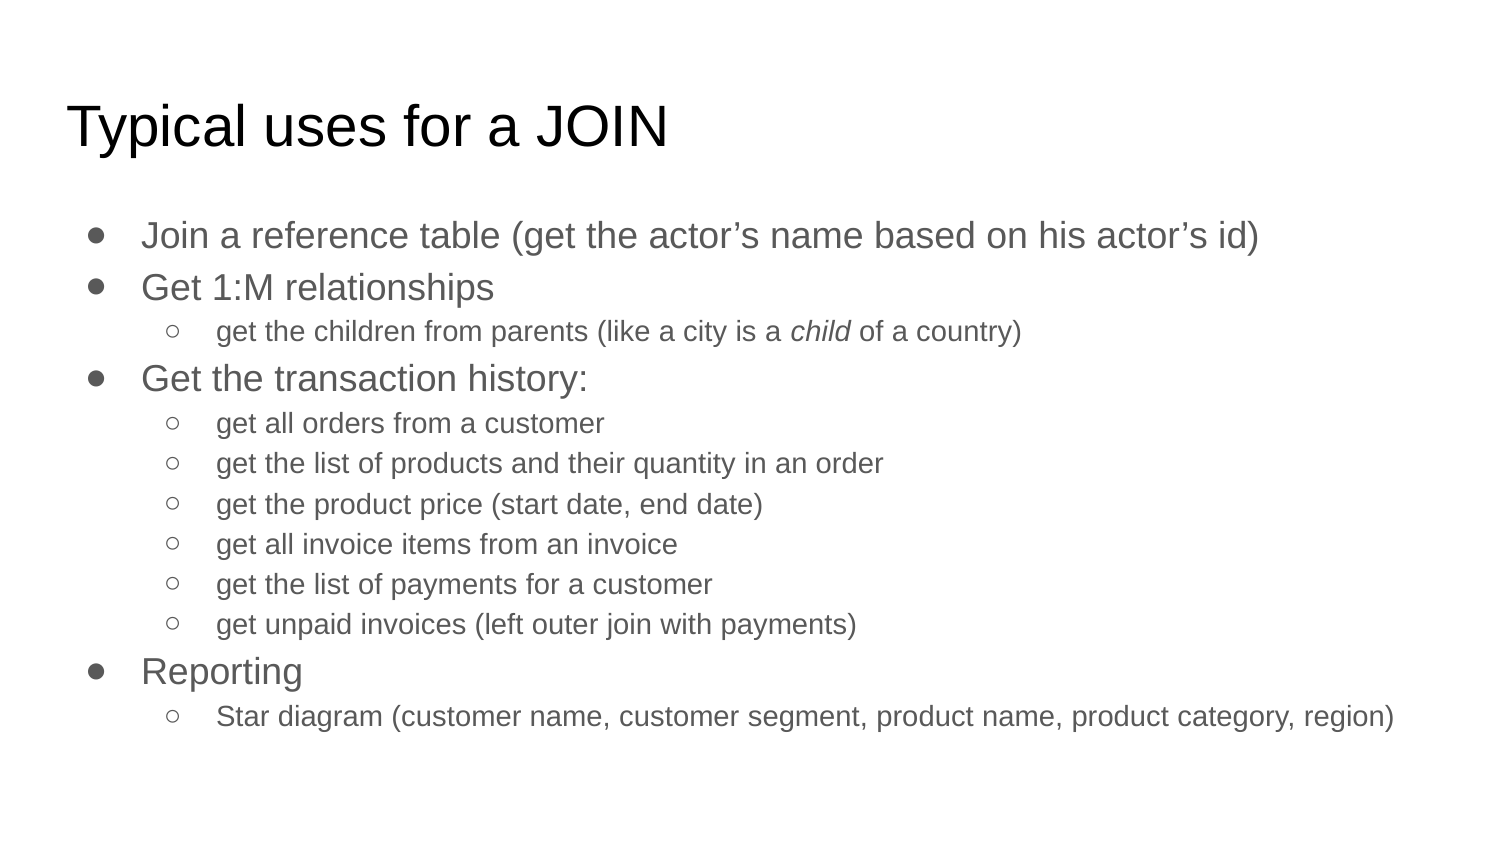

# Typical uses for a JOIN
Join a reference table (get the actor’s name based on his actor’s id)
Get 1:M relationships
get the children from parents (like a city is a child of a country)
Get the transaction history:
get all orders from a customer
get the list of products and their quantity in an order
get the product price (start date, end date)
get all invoice items from an invoice
get the list of payments for a customer
get unpaid invoices (left outer join with payments)
Reporting
Star diagram (customer name, customer segment, product name, product category, region)